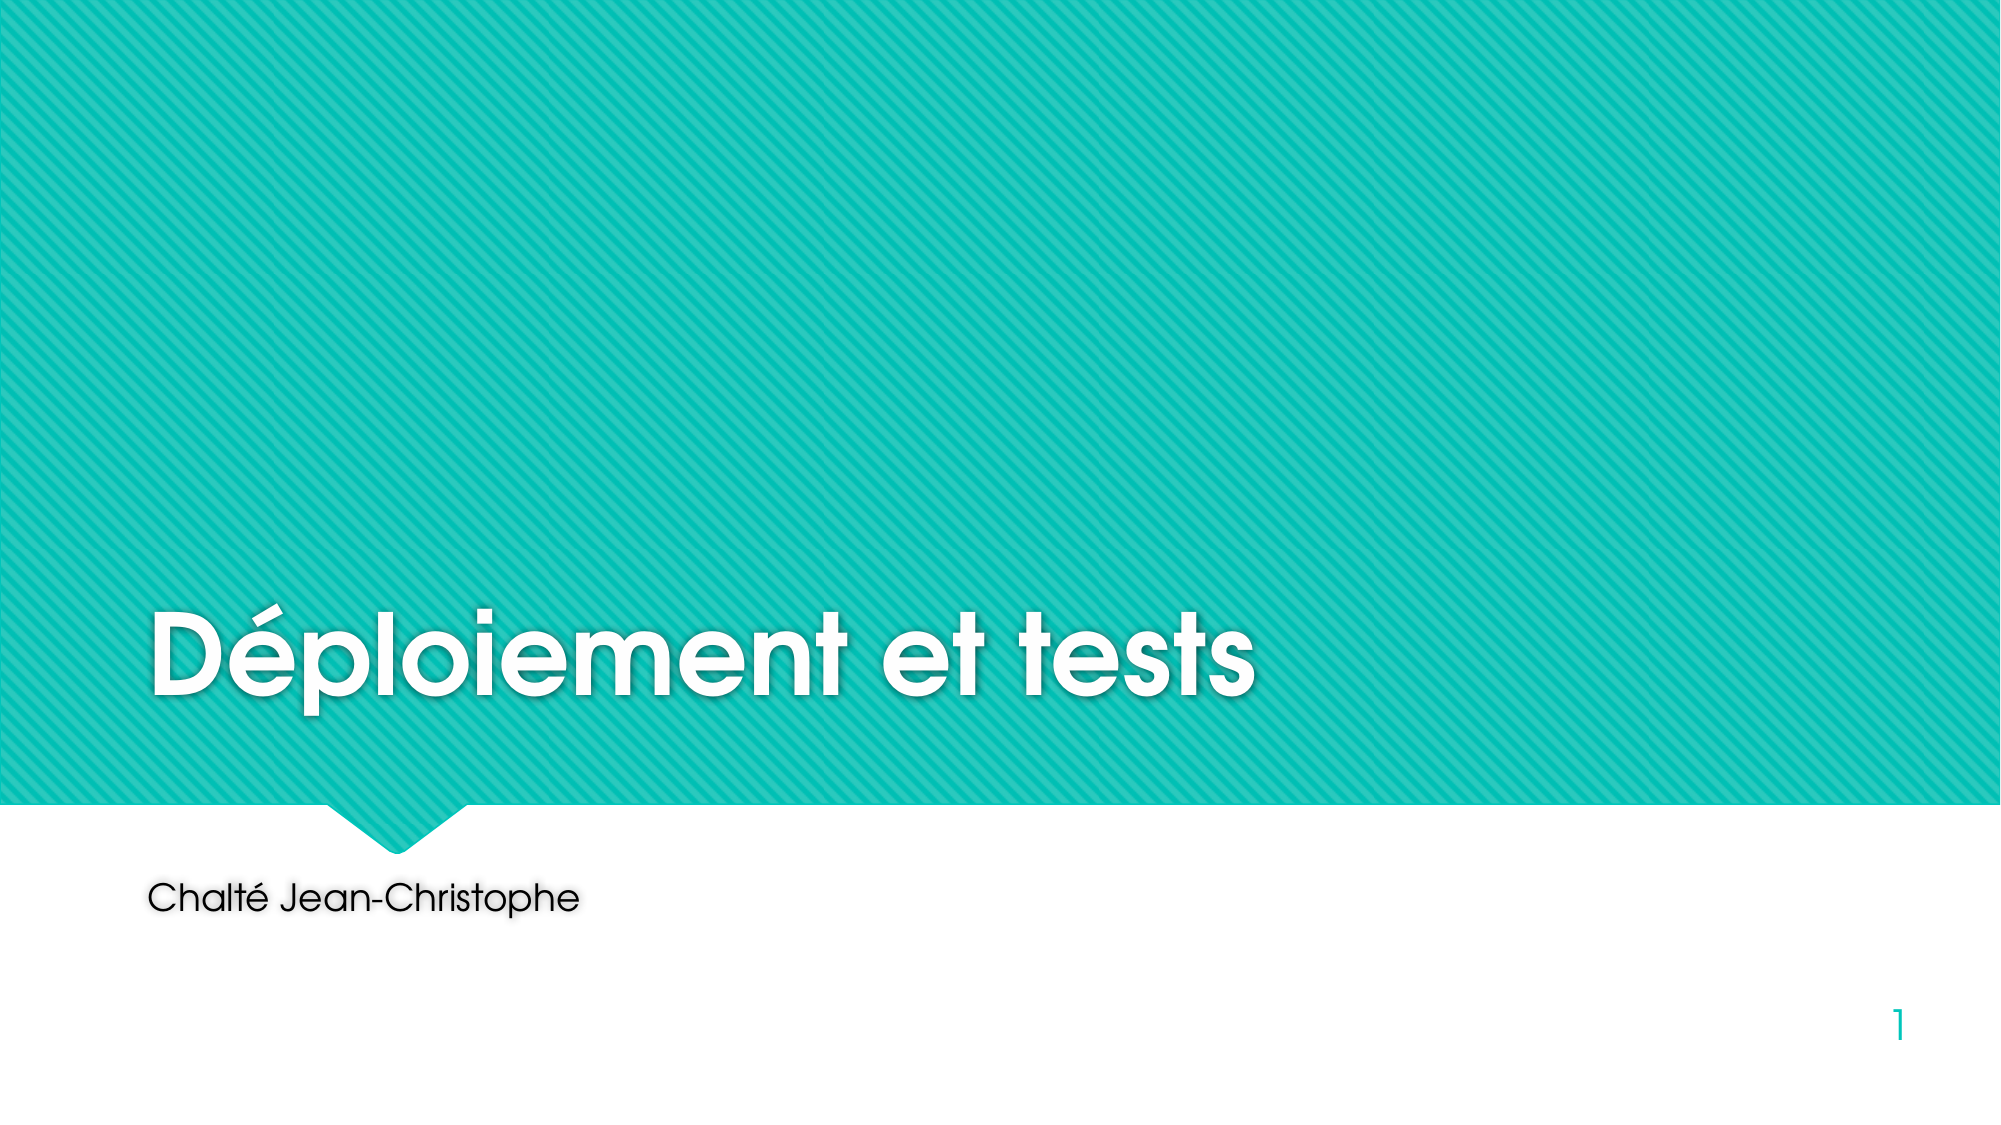

# Déploiement et tests
Chalté Jean-Christophe
1